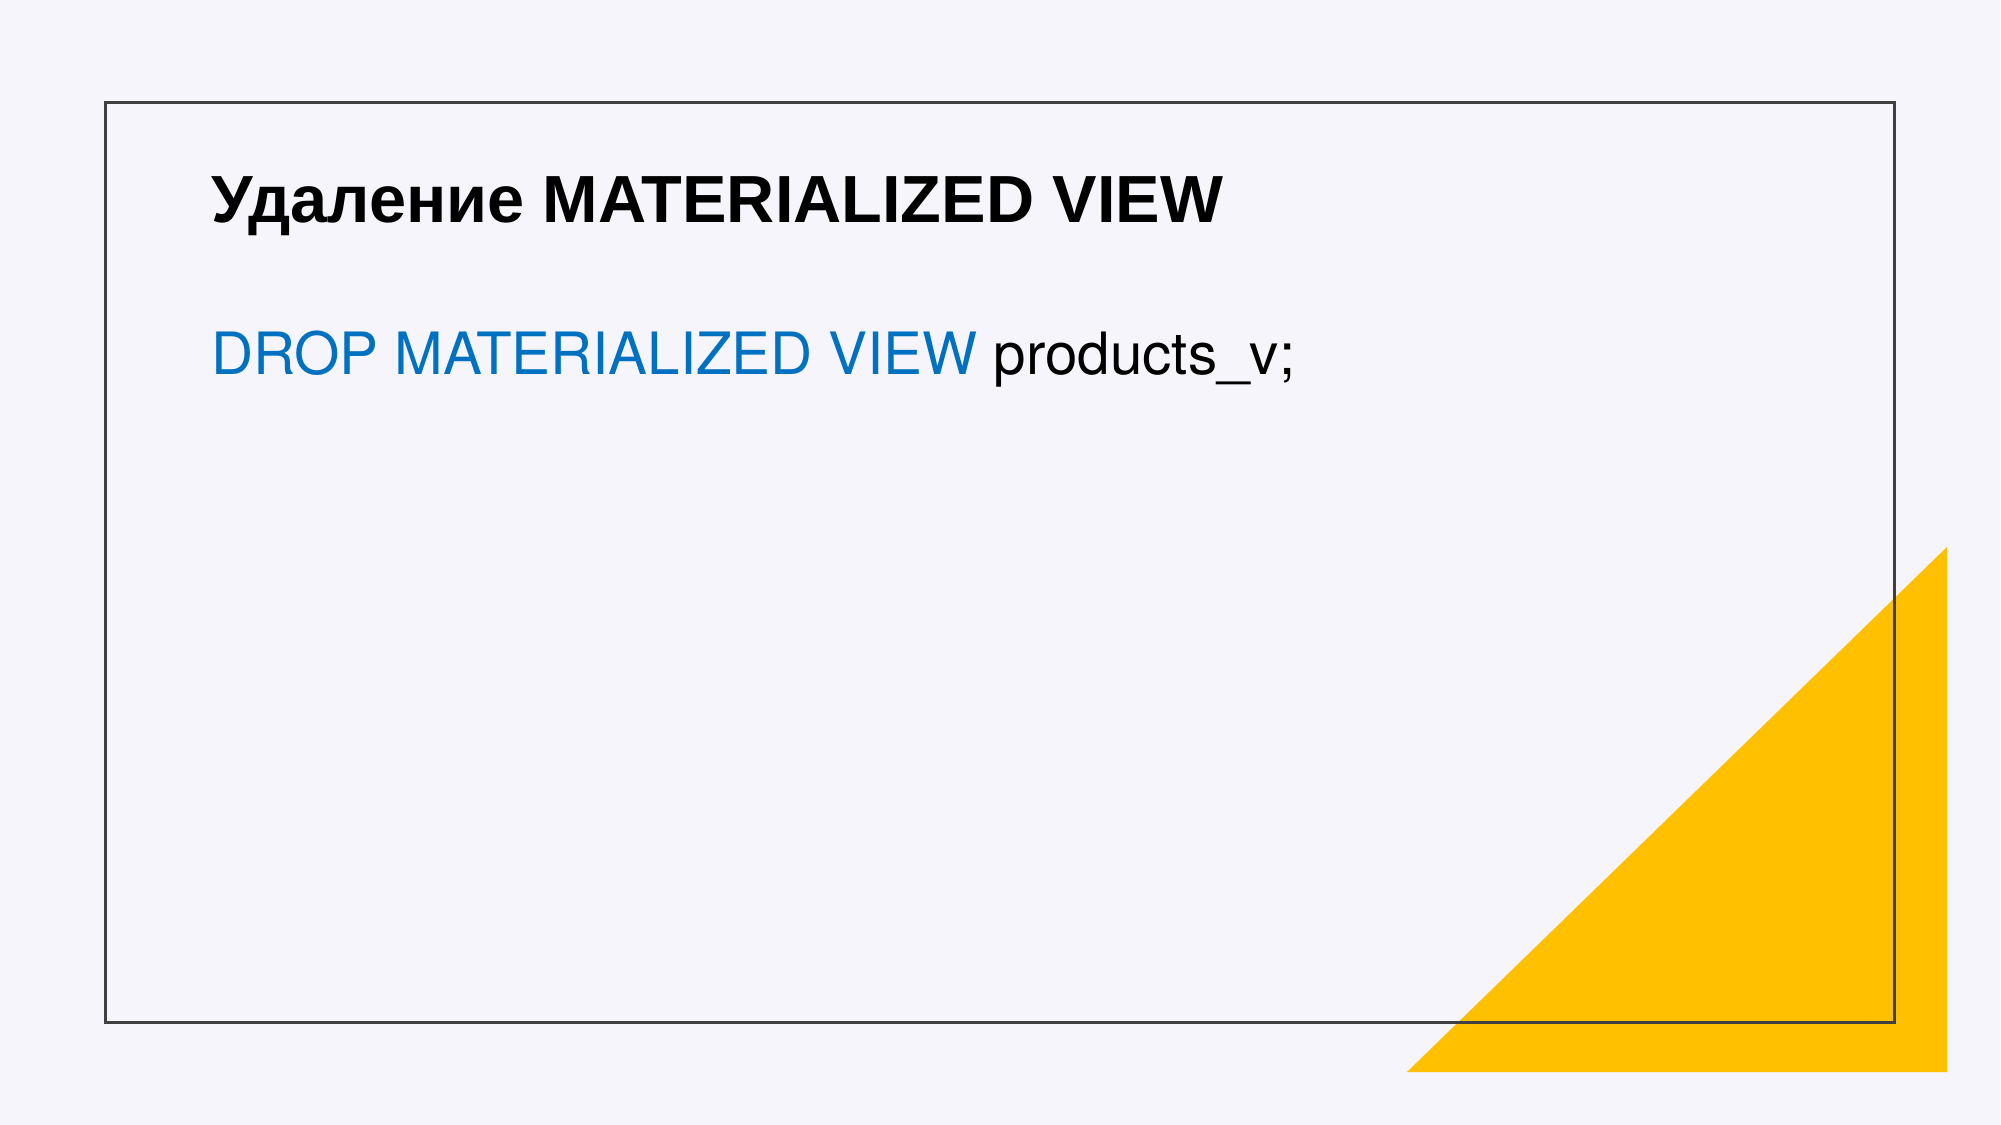

Удаление MATERIALIZED VIEW

DROP MATERIALIZED VIEW products_v;